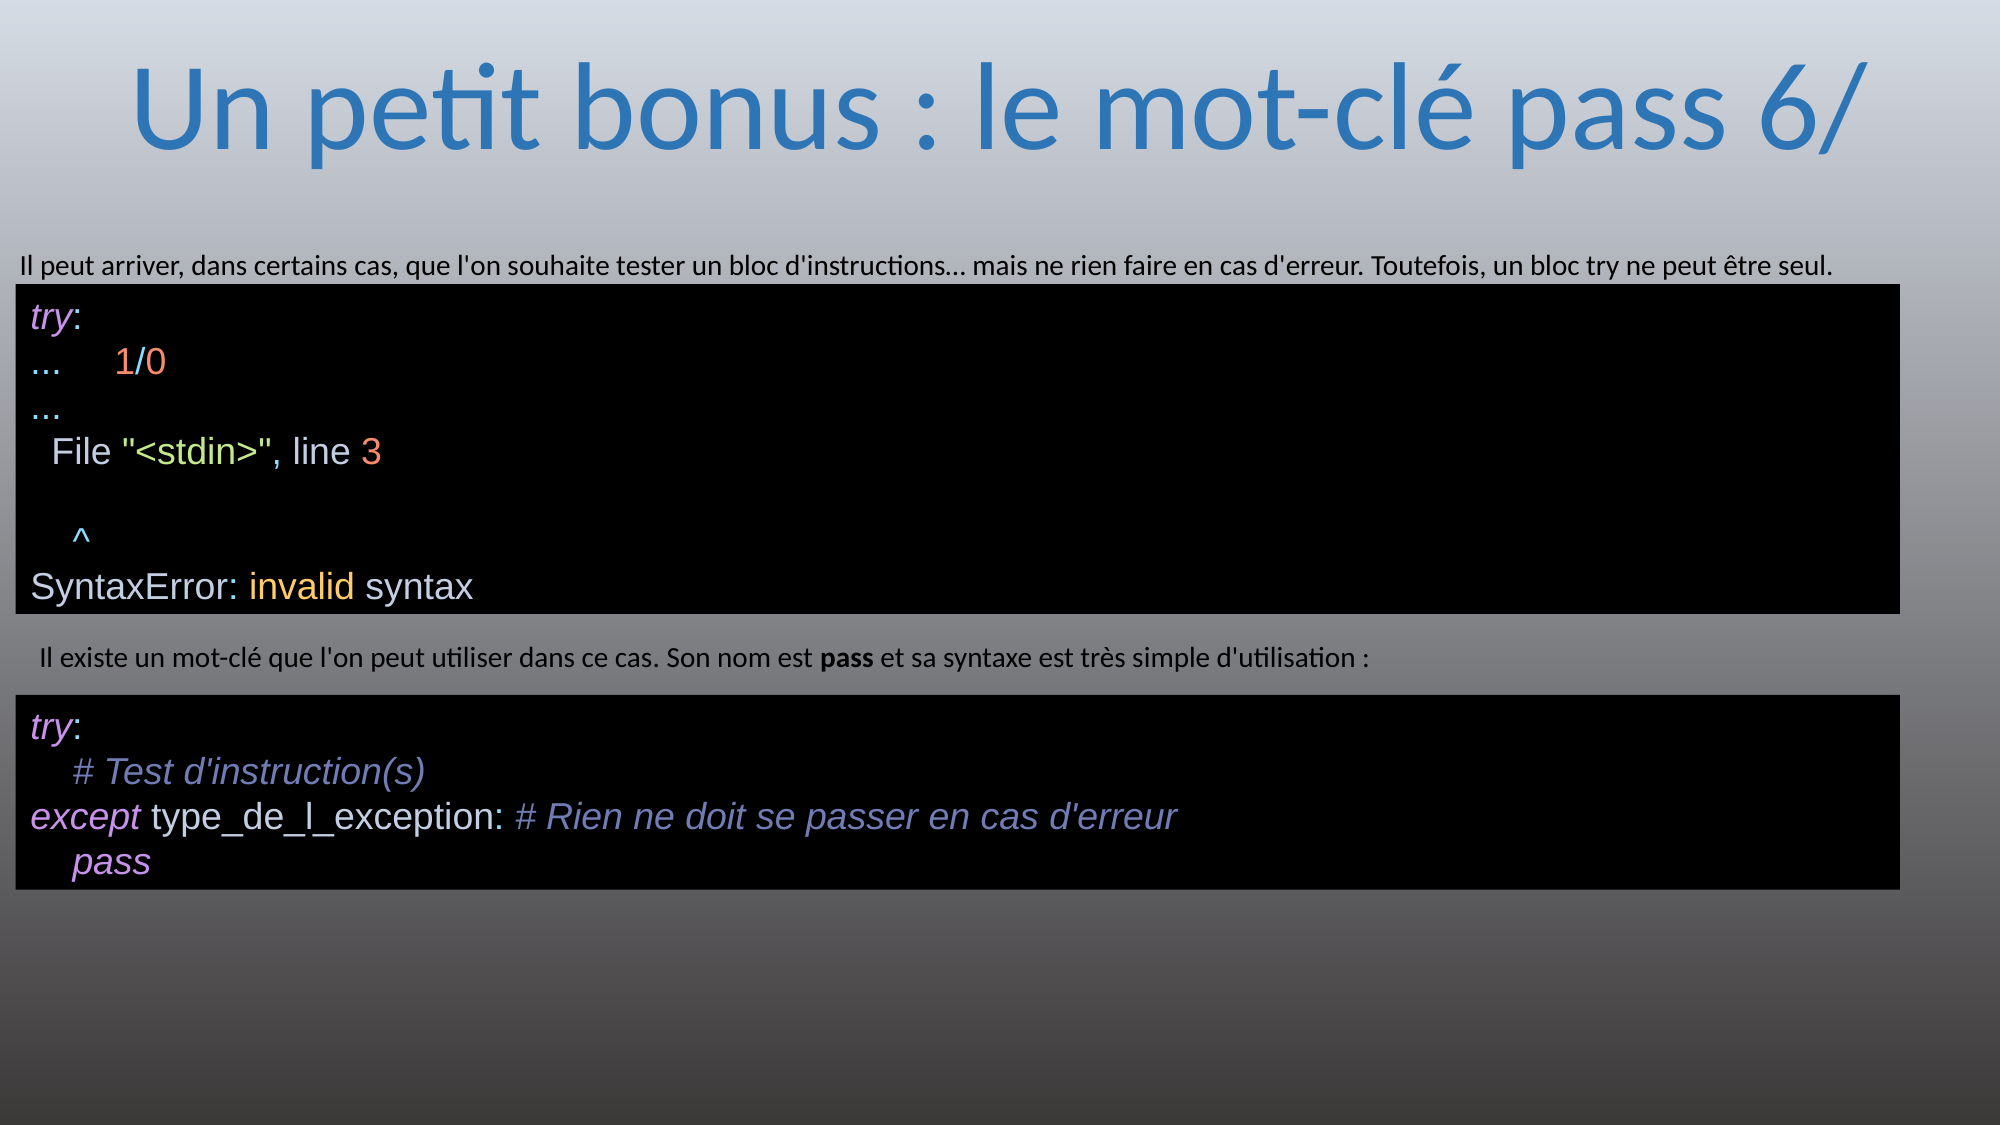

# Un petit bonus : le mot-clé pass 6/
Il peut arriver, dans certains cas, que l'on souhaite tester un bloc d'instructions… mais ne rien faire en cas d'erreur. Toutefois, un bloc try ne peut être seul.
try:
...     1/0
...
  File "<stdin>", line 3
    ^
SyntaxError: invalid syntax
Il existe un mot-clé que l'on peut utiliser dans ce cas. Son nom est pass et sa syntaxe est très simple d'utilisation :
try:
    # Test d'instruction(s)
except type_de_l_exception: # Rien ne doit se passer en cas d'erreur
    pass

249